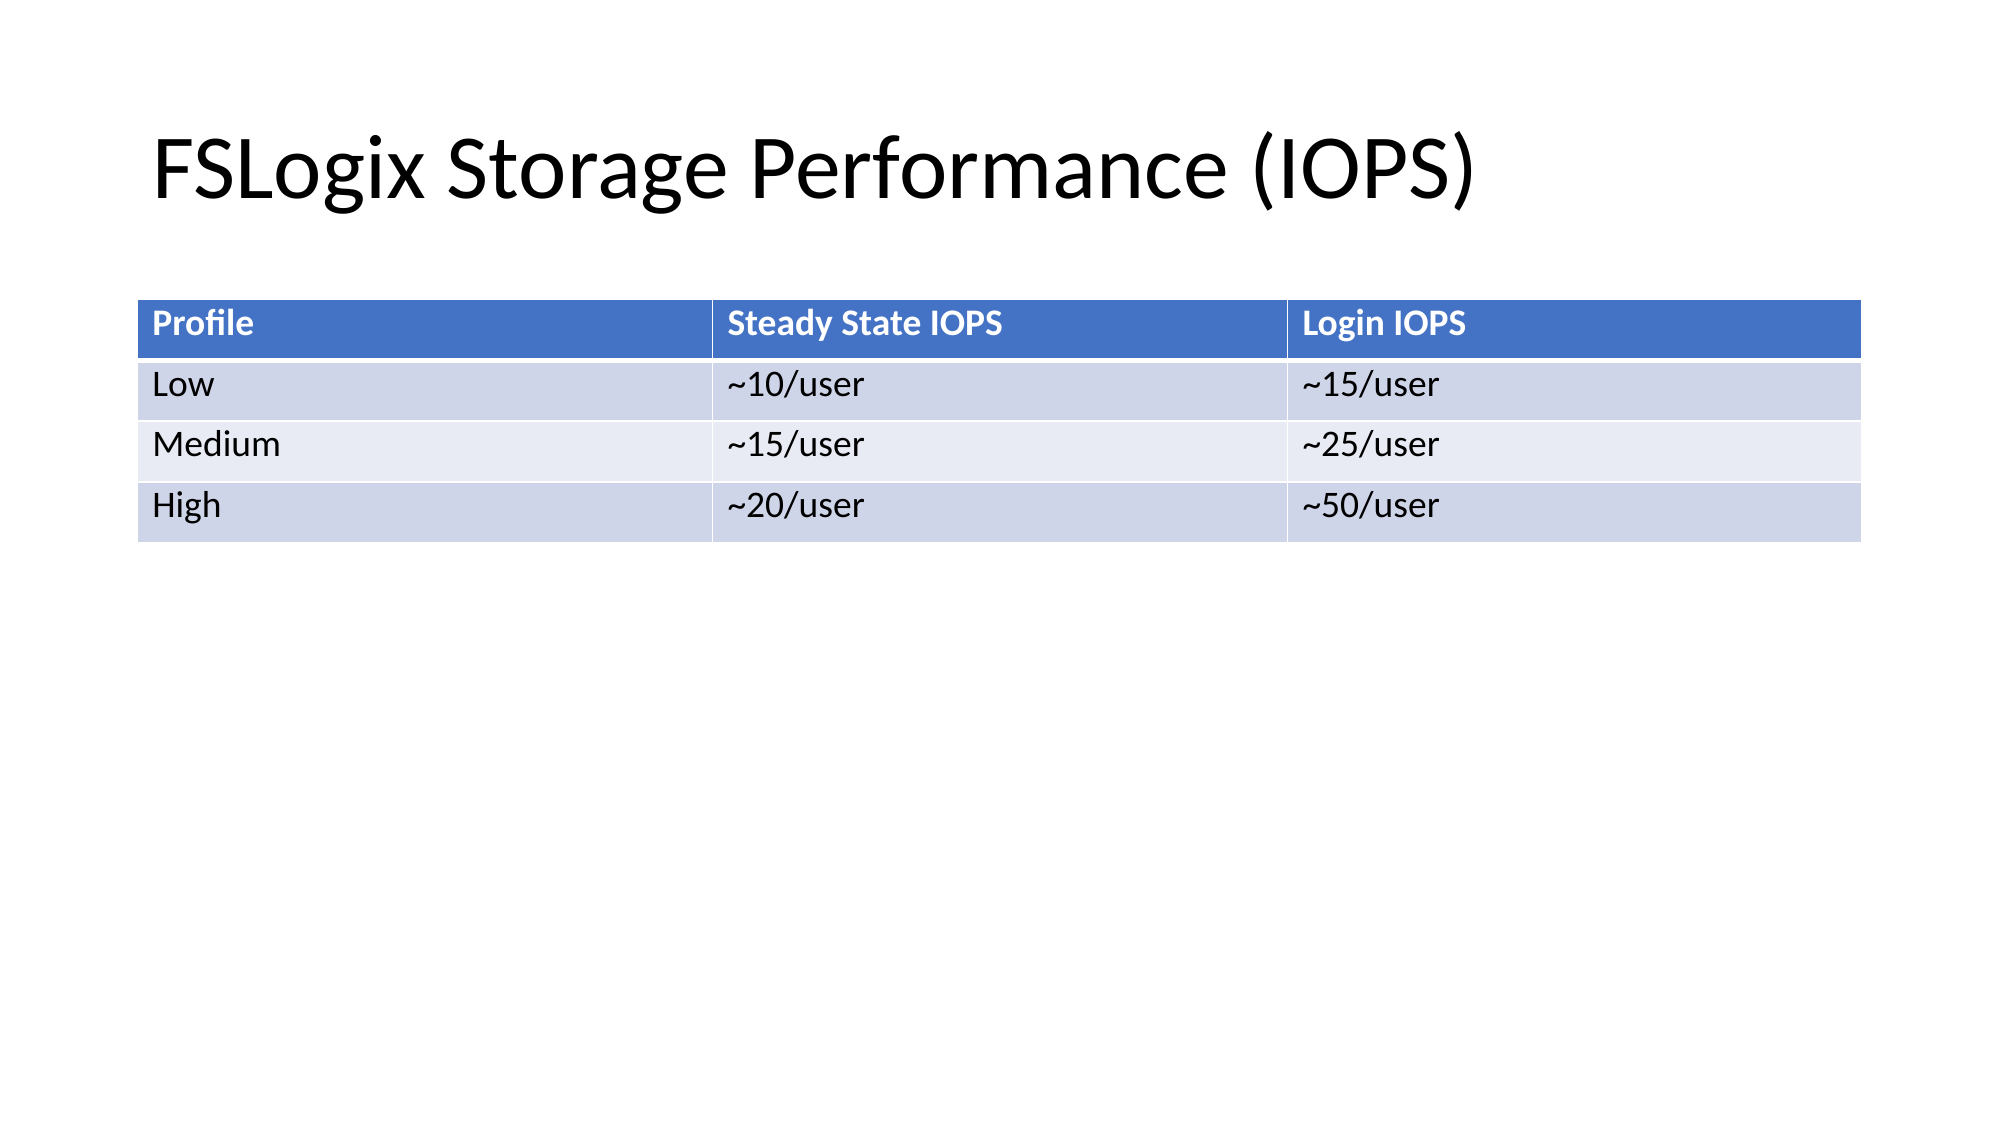

# FSLogix Storage Performance (IOPS)
| Profile | Steady State IOPS | Login IOPS |
| --- | --- | --- |
| Low | ~10/user | ~15/user |
| Medium | ~15/user | ~25/user |
| High | ~20/user | ~50/user |